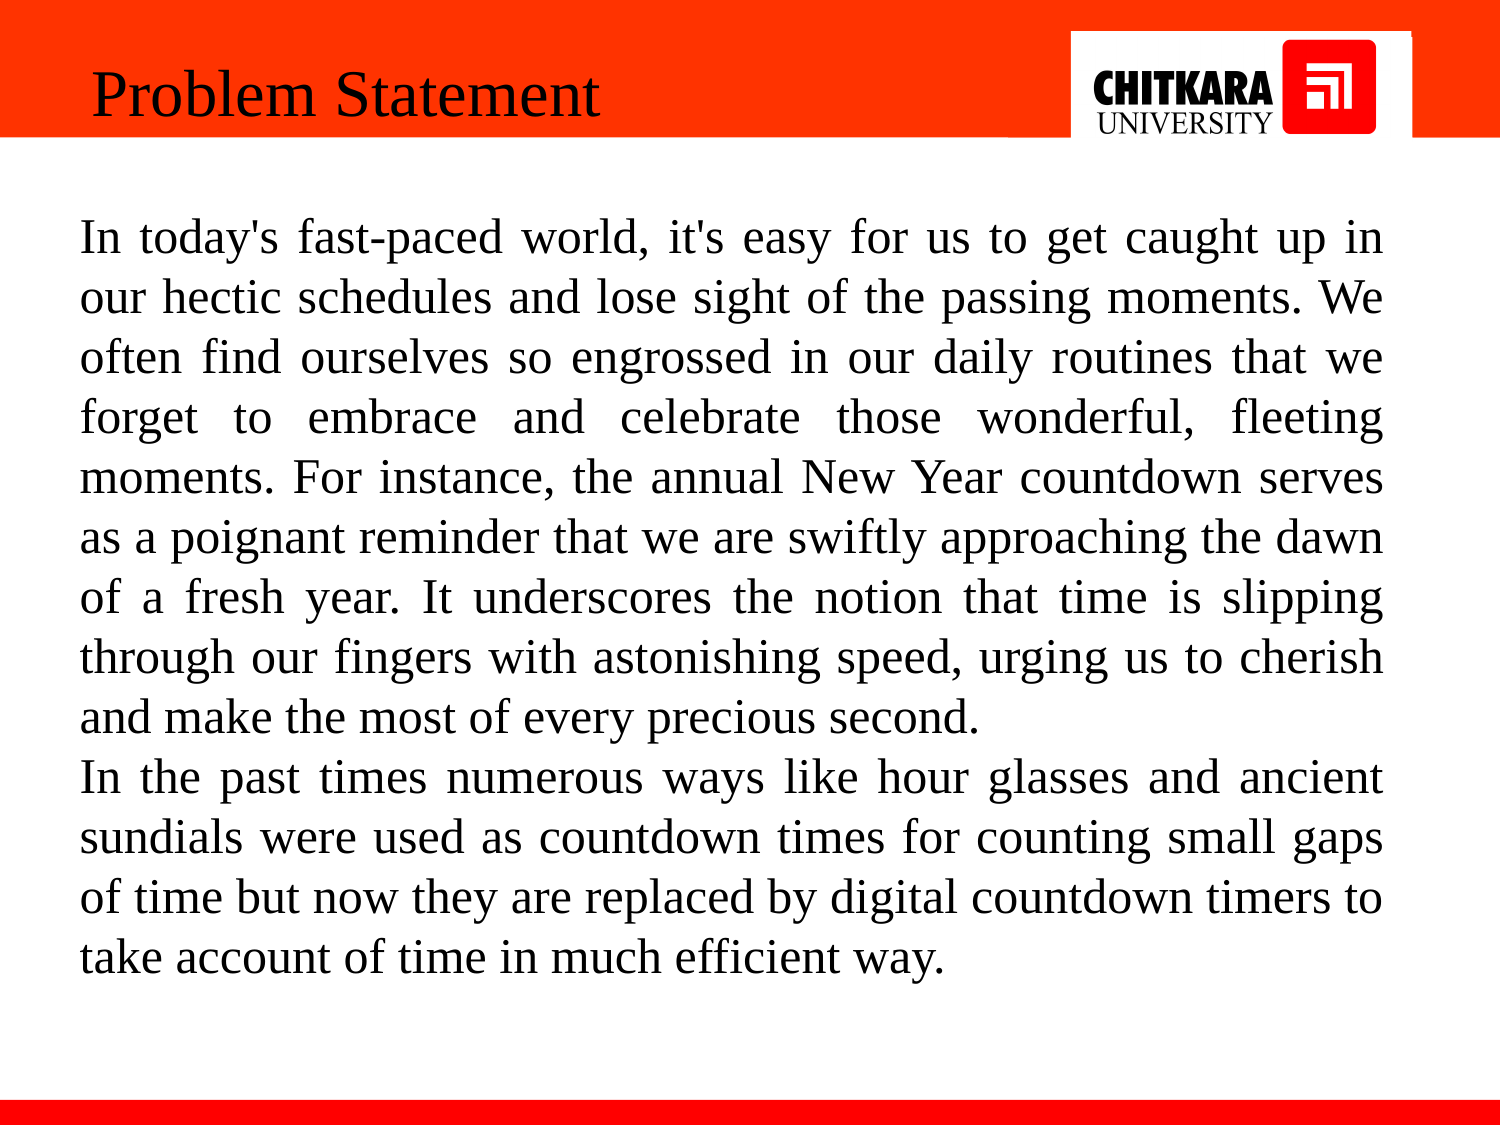

Problem Statement
In today's fast-paced world, it's easy for us to get caught up in our hectic schedules and lose sight of the passing moments. We often find ourselves so engrossed in our daily routines that we forget to embrace and celebrate those wonderful, fleeting moments. For instance, the annual New Year countdown serves as a poignant reminder that we are swiftly approaching the dawn of a fresh year. It underscores the notion that time is slipping through our fingers with astonishing speed, urging us to cherish and make the most of every precious second.
In the past times numerous ways like hour glasses and ancient sundials were used as countdown times for counting small gaps of time but now they are replaced by digital countdown timers to take account of time in much efficient way.